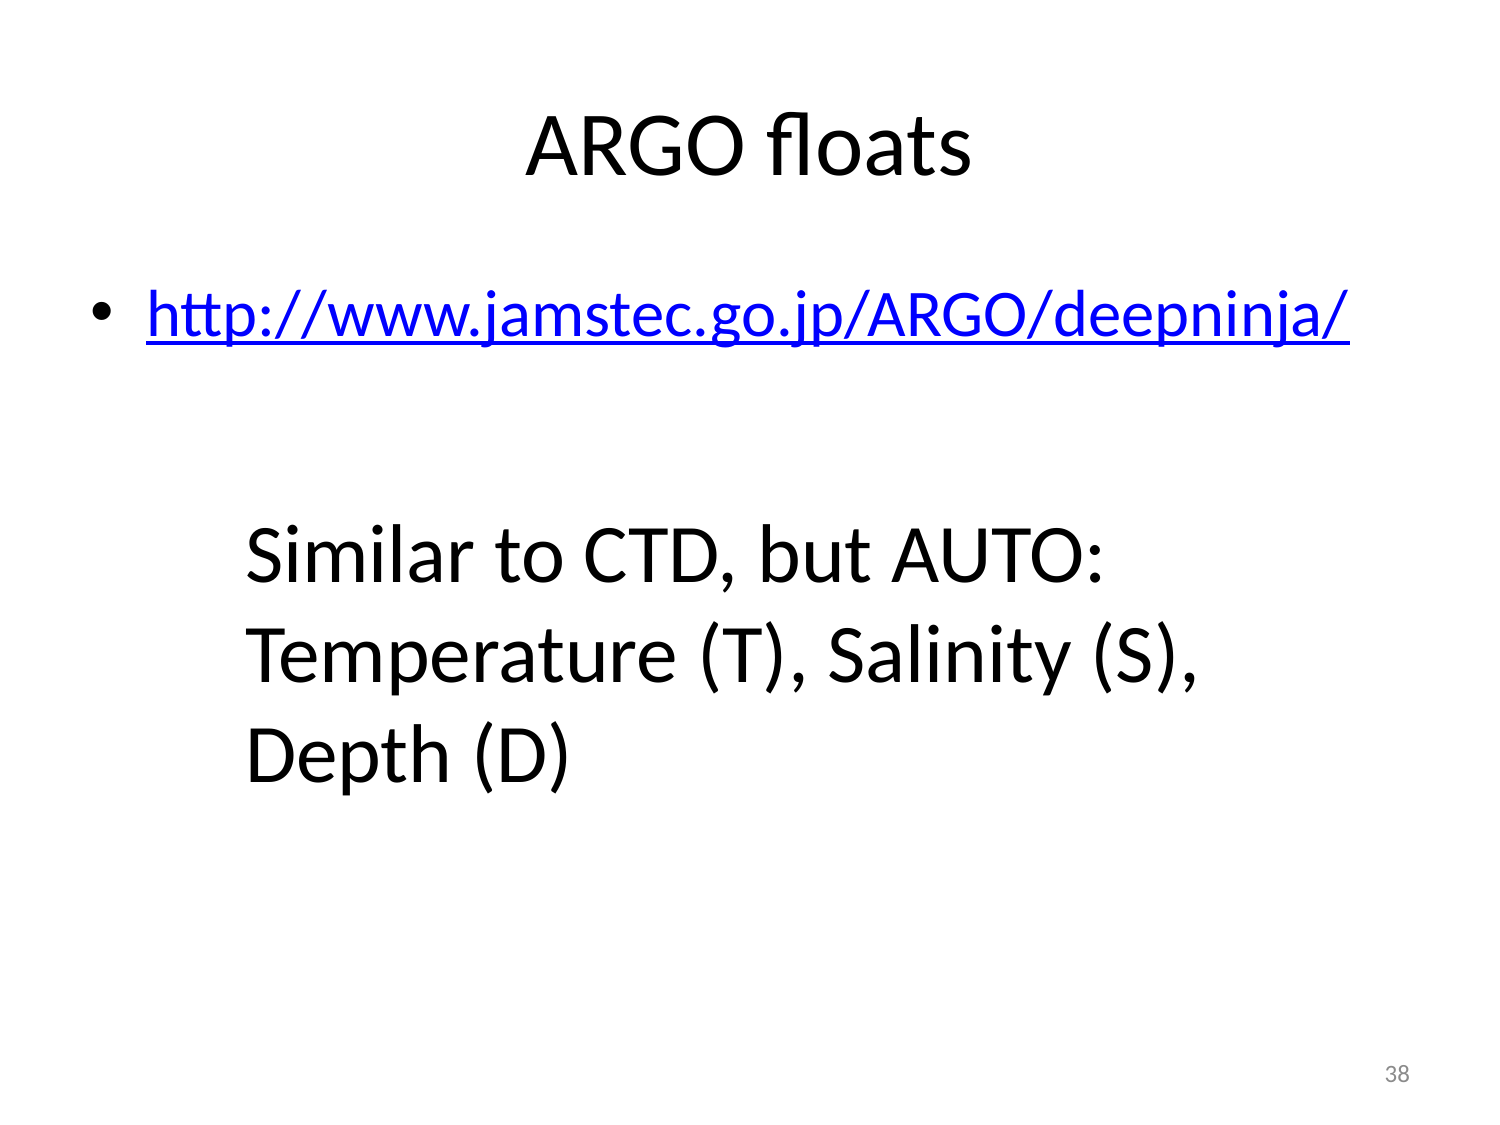

# ARGO floats
http://www.jamstec.go.jp/ARGO/deepninja/

Similar to CTD, but AUTO:
Temperature (T), Salinity (S), Depth (D)
38